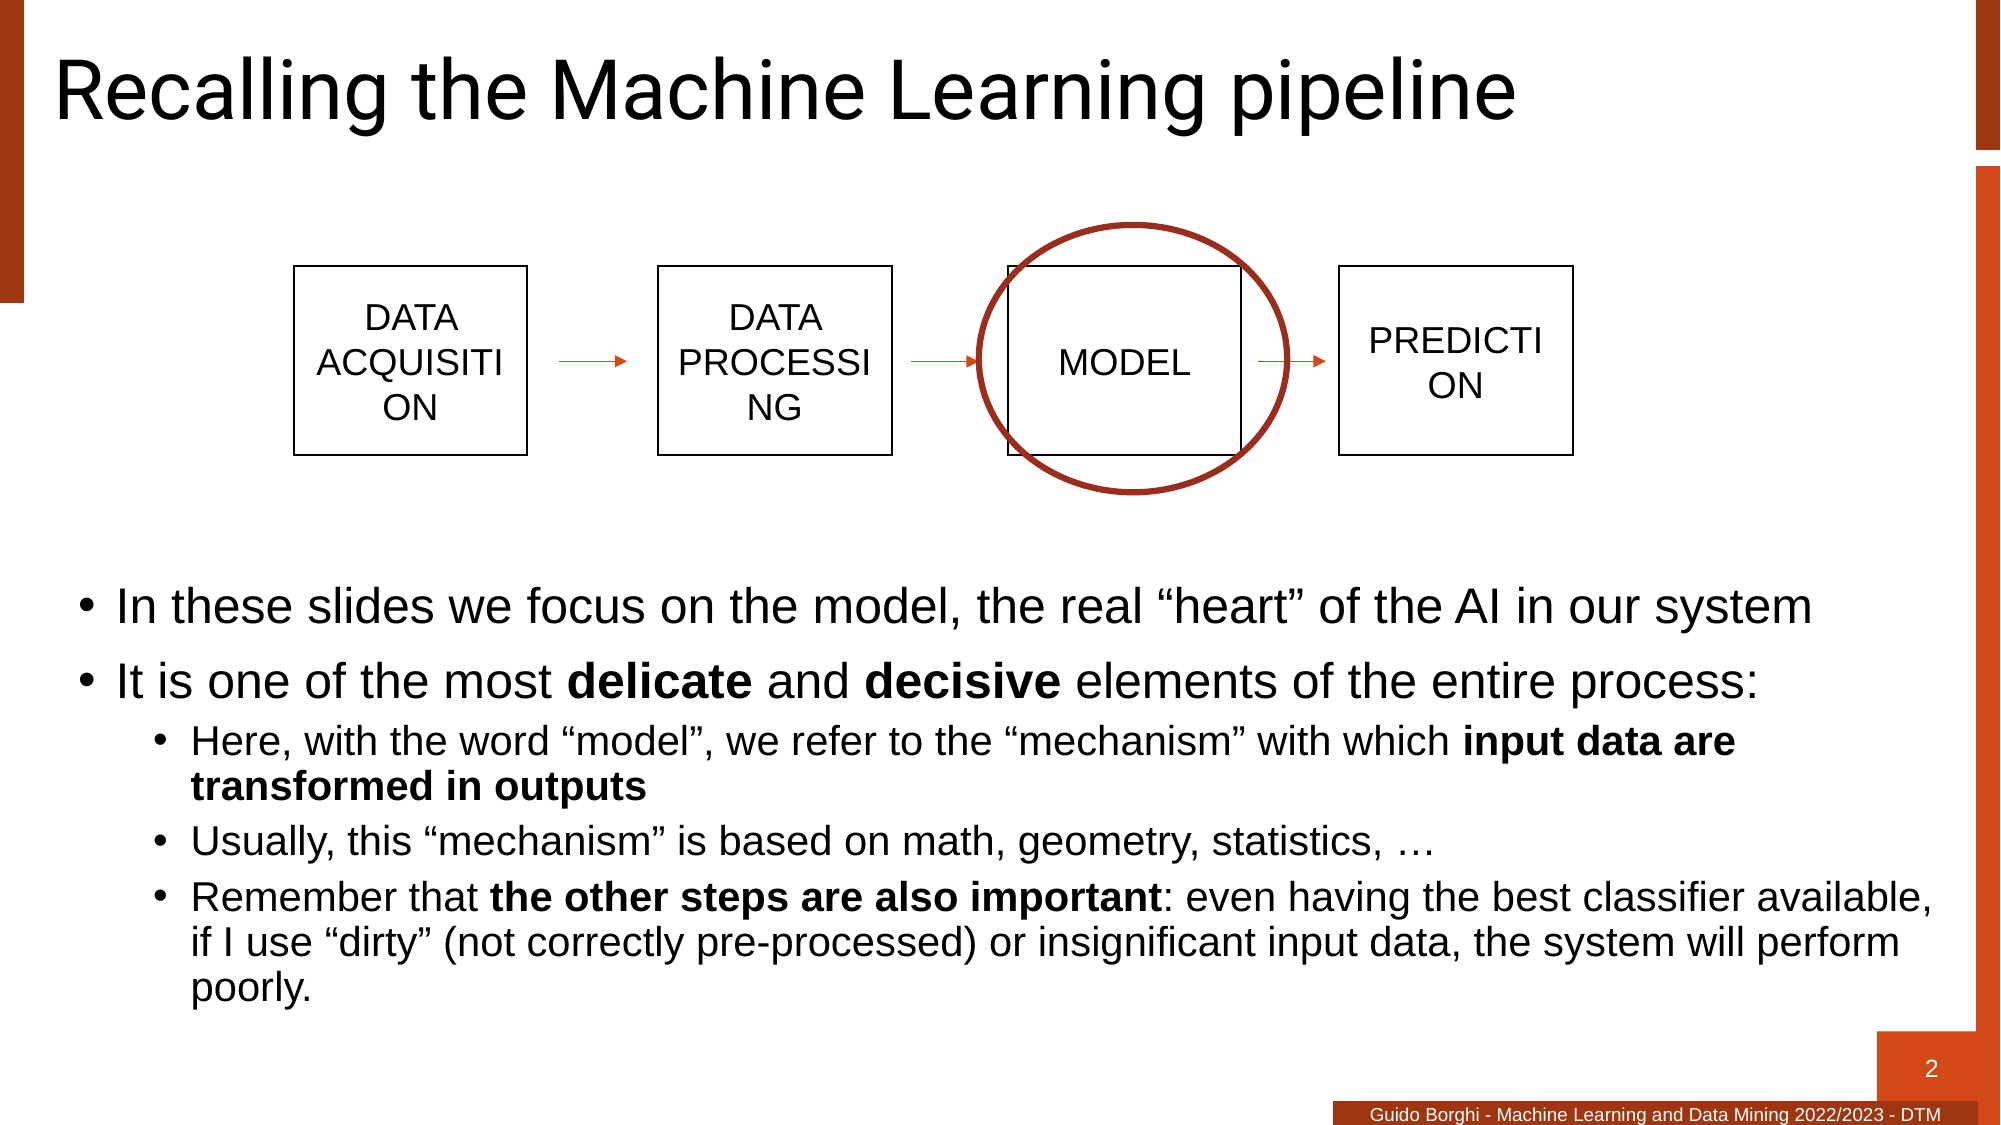

# Recalling the Machine Learning pipeline

In these slides we focus on the model, the real “heart” of the AI in our system
It is one of the most delicate and decisive elements of the entire process:
Here, with the word “model”, we refer to the “mechanism” with which input data are transformed in outputs
Usually, this “mechanism” is based on math, geometry, statistics, …
Remember that the other steps are also important: even having the best classifier available, if I use “dirty” (not correctly pre-processed) or insignificant input data, the system will perform poorly.

DATA ACQUISITION
DATA PROCESSING
MODEL
PREDICTION

2